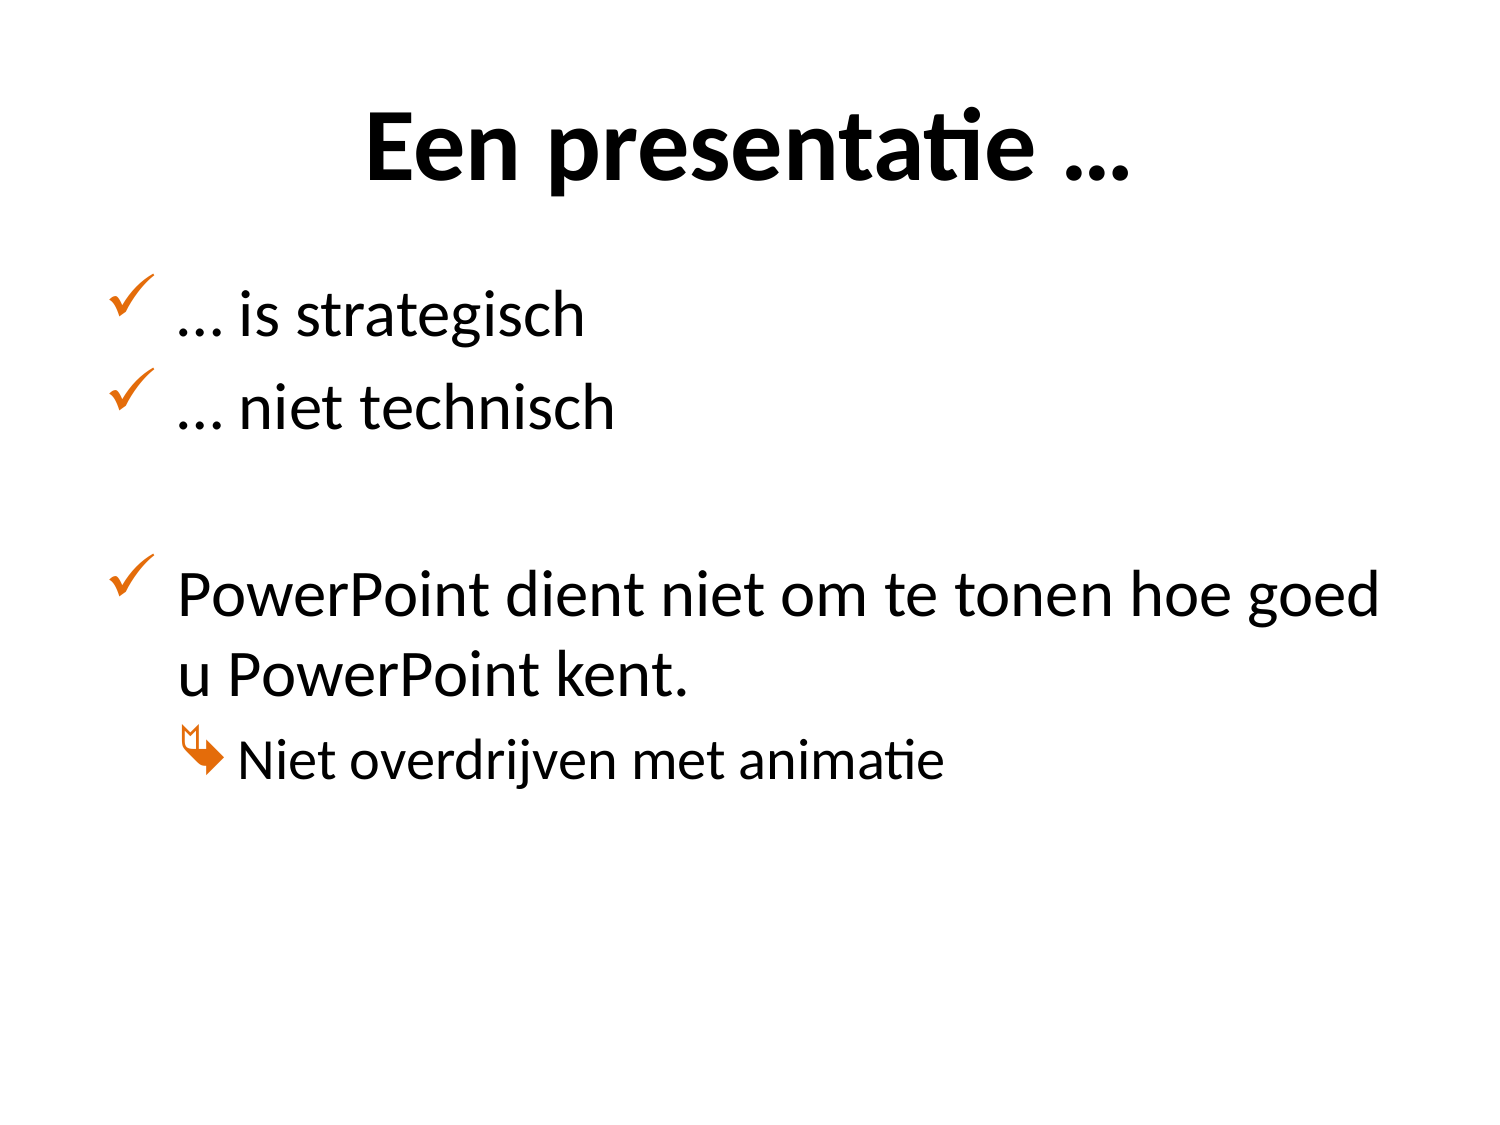

# Een presentatie …
… is strategisch
… niet technisch

PowerPoint dient niet om te tonen hoe goed u PowerPoint kent.
Niet overdrijven met animatie